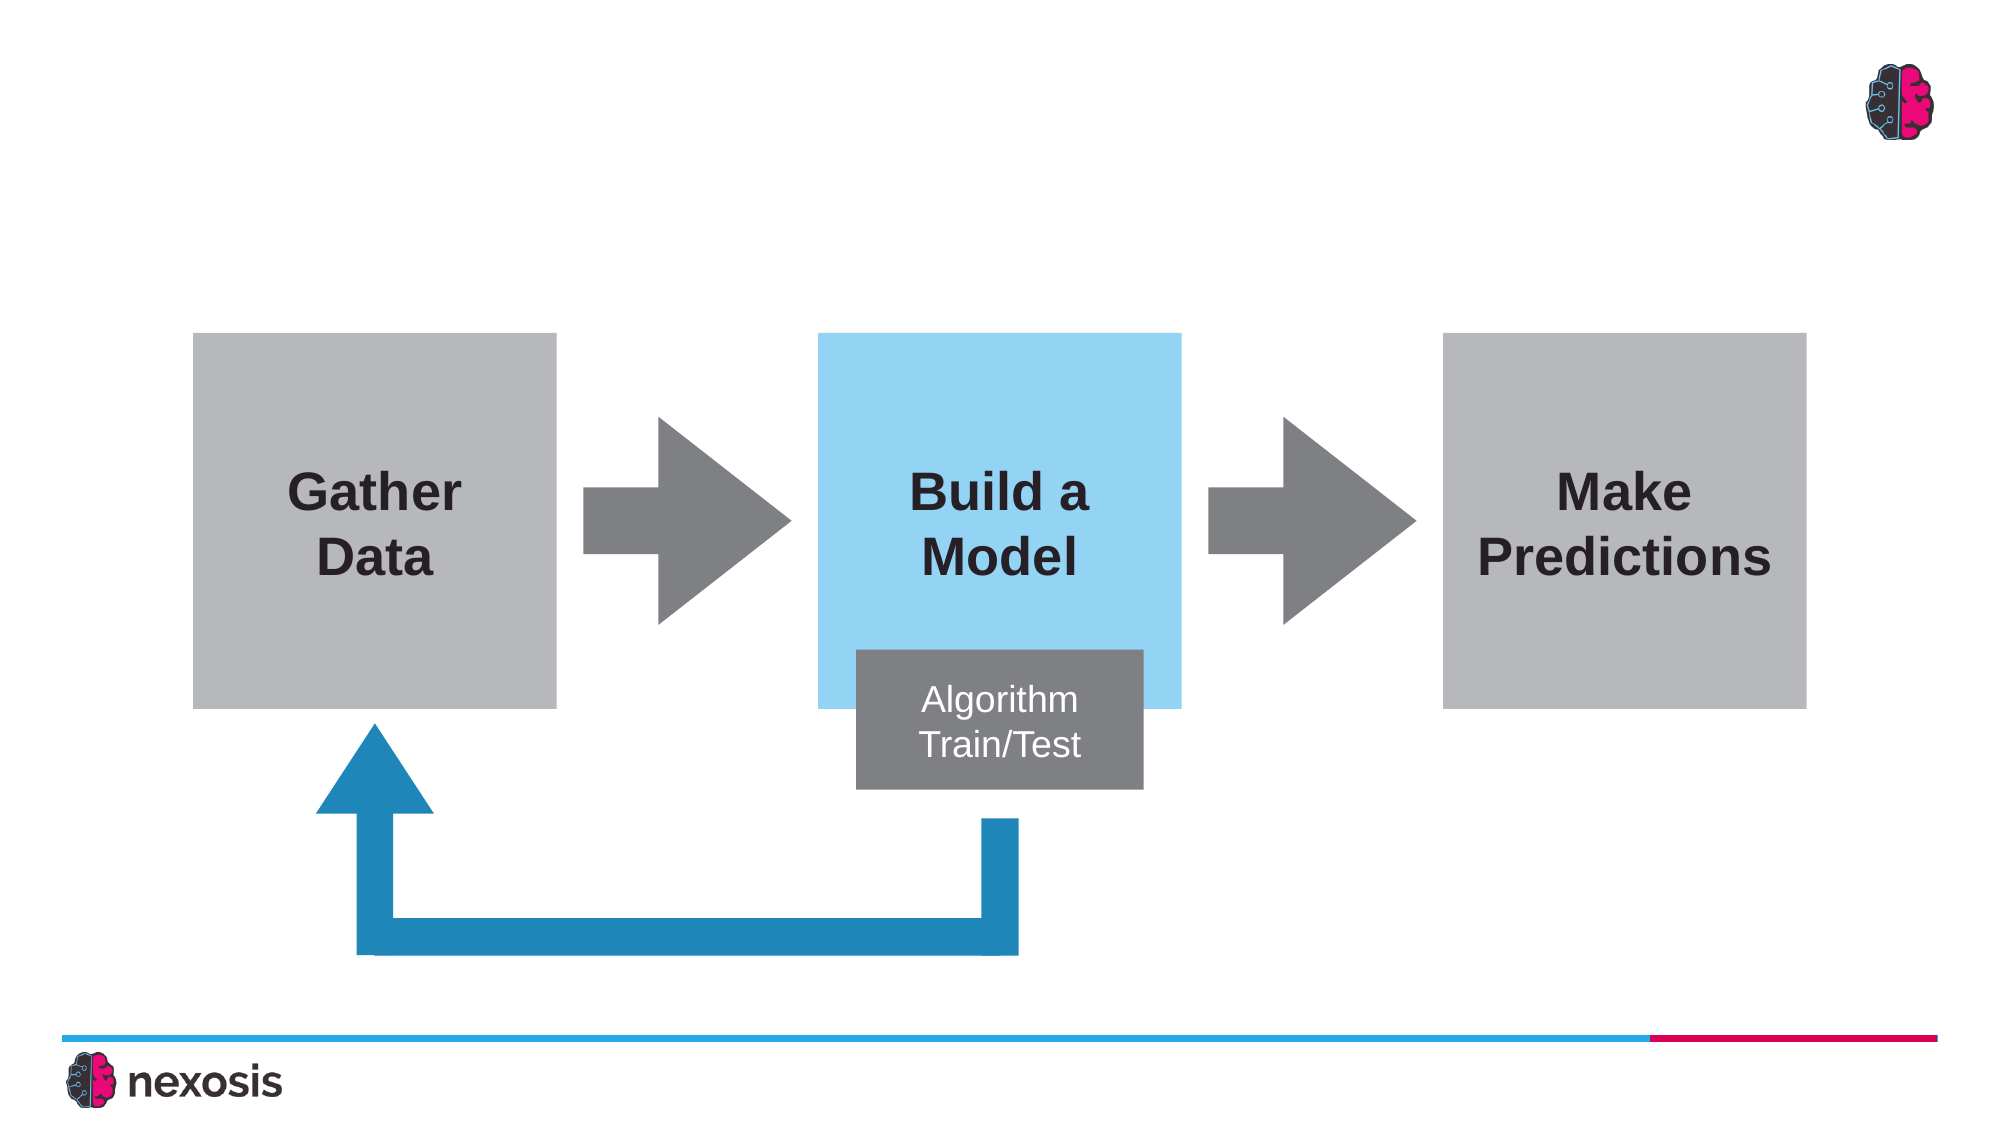

Gather
Data
Build a Model
Make Predictions

Algorithm
Train/Test

22